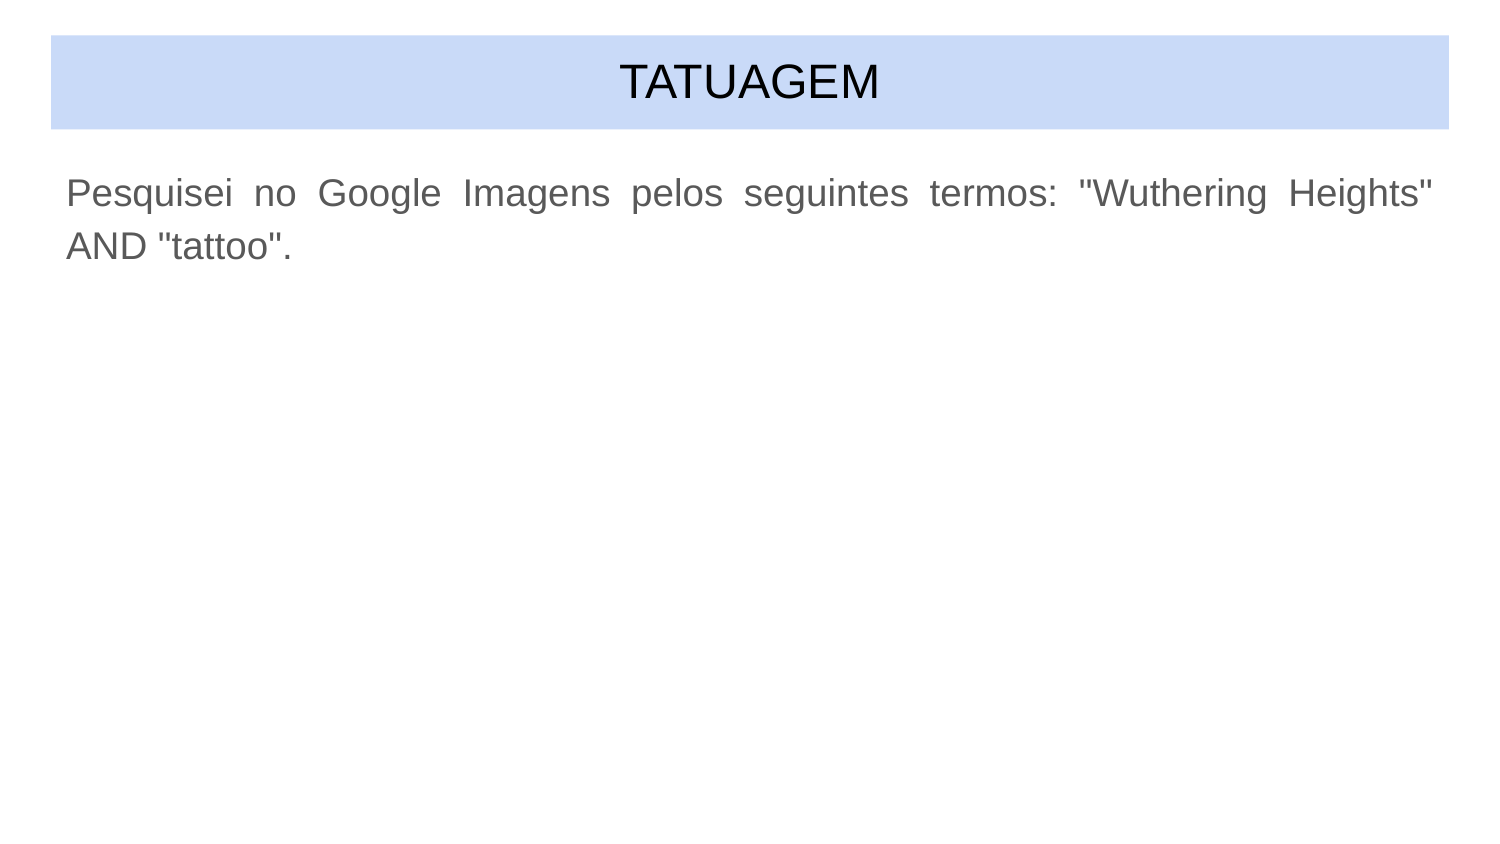

# TATUAGEM
Pesquisei no Google Imagens pelos seguintes termos: "Wuthering Heights" AND "tattoo".